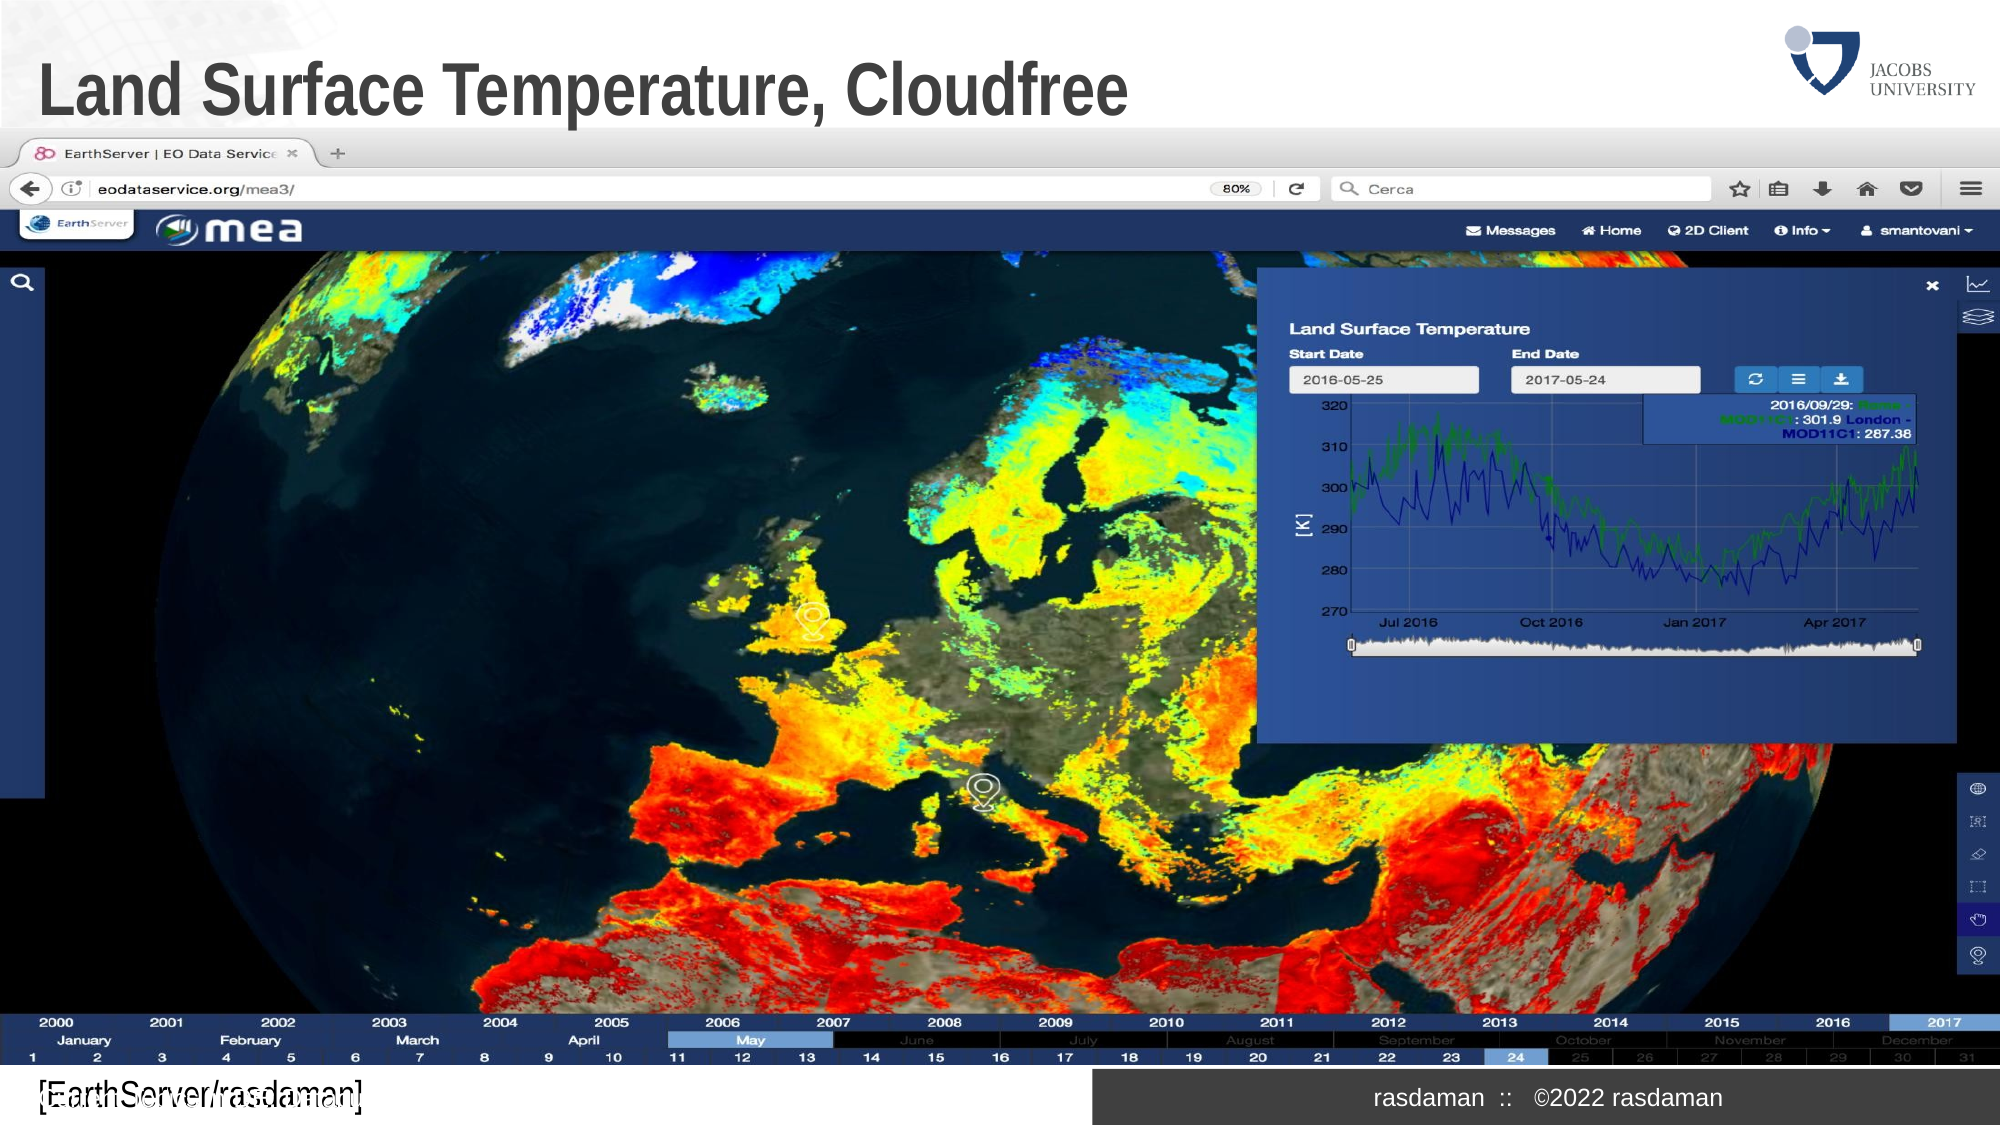

# Land Surface Temperature, Cloudfree

[EarthServer/rasdaman]
Current Topics in DE: Datacubes (P. Baumann)
25